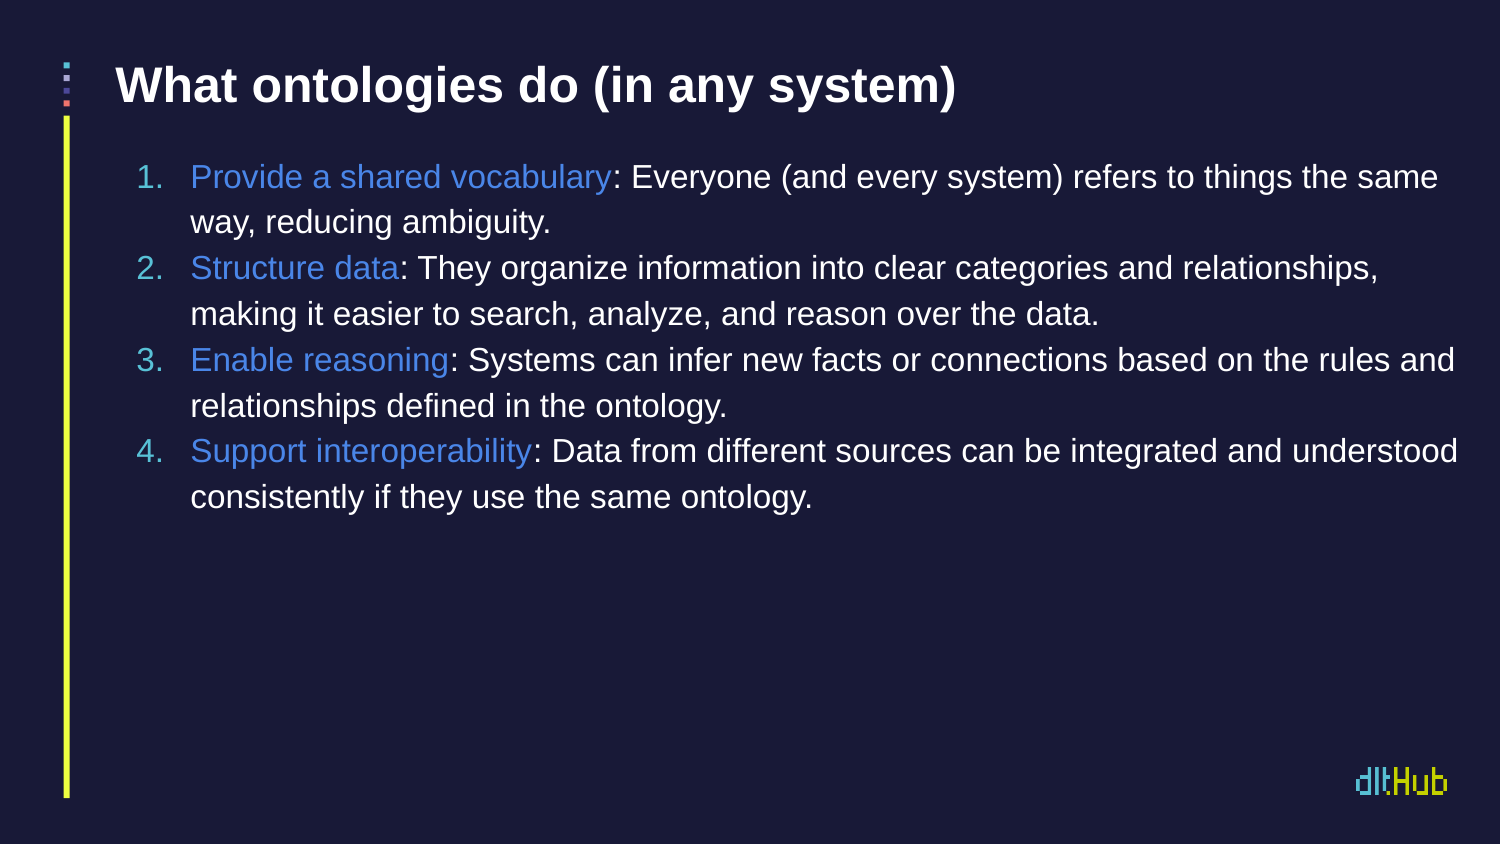

# What ontologies do (in any system)
Provide a shared vocabulary: Everyone (and every system) refers to things the same way, reducing ambiguity.
Structure data: They organize information into clear categories and relationships, making it easier to search, analyze, and reason over the data.
Enable reasoning: Systems can infer new facts or connections based on the rules and relationships defined in the ontology.
Support interoperability: Data from different sources can be integrated and understood consistently if they use the same ontology.